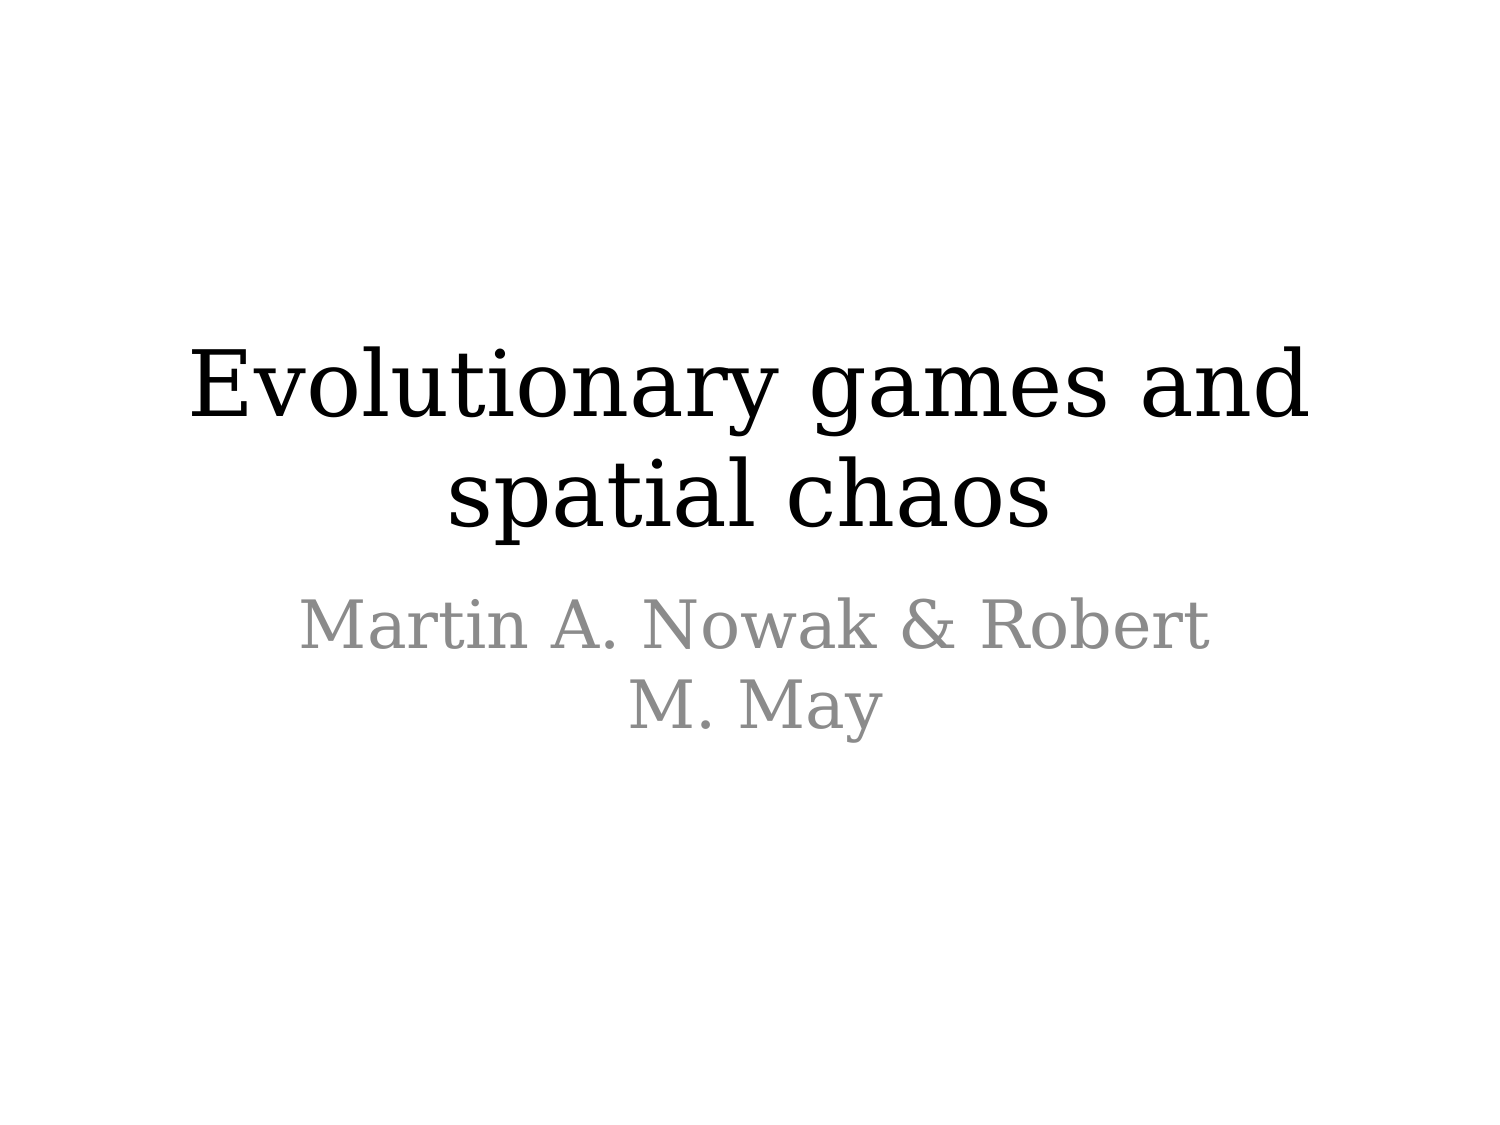

# Evolutionary games and spatial chaos
Martin A. Nowak & Robert M. May